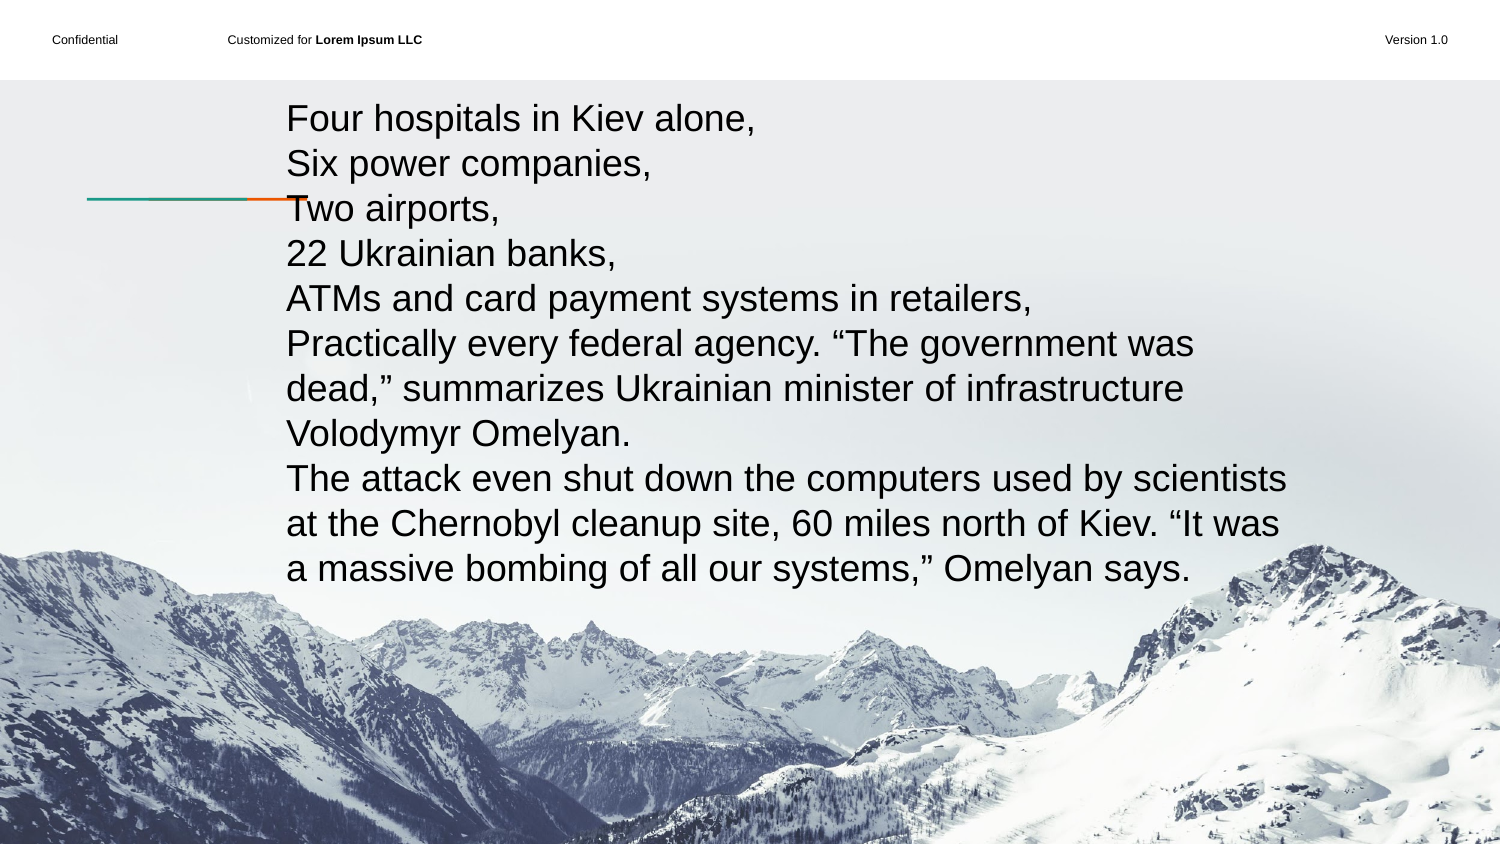

Four hospitals in Kiev alone,
Six power companies,
Two airports,
22 Ukrainian banks,
ATMs and card payment systems in retailers,
Practically every federal agency. “The government was dead,” summarizes Ukrainian minister of infrastructure Volodymyr Omelyan.
The attack even shut down the computers used by scientists at the Chernobyl cleanup site, 60 miles north of Kiev. “It was a massive bombing of all our systems,” Omelyan says.